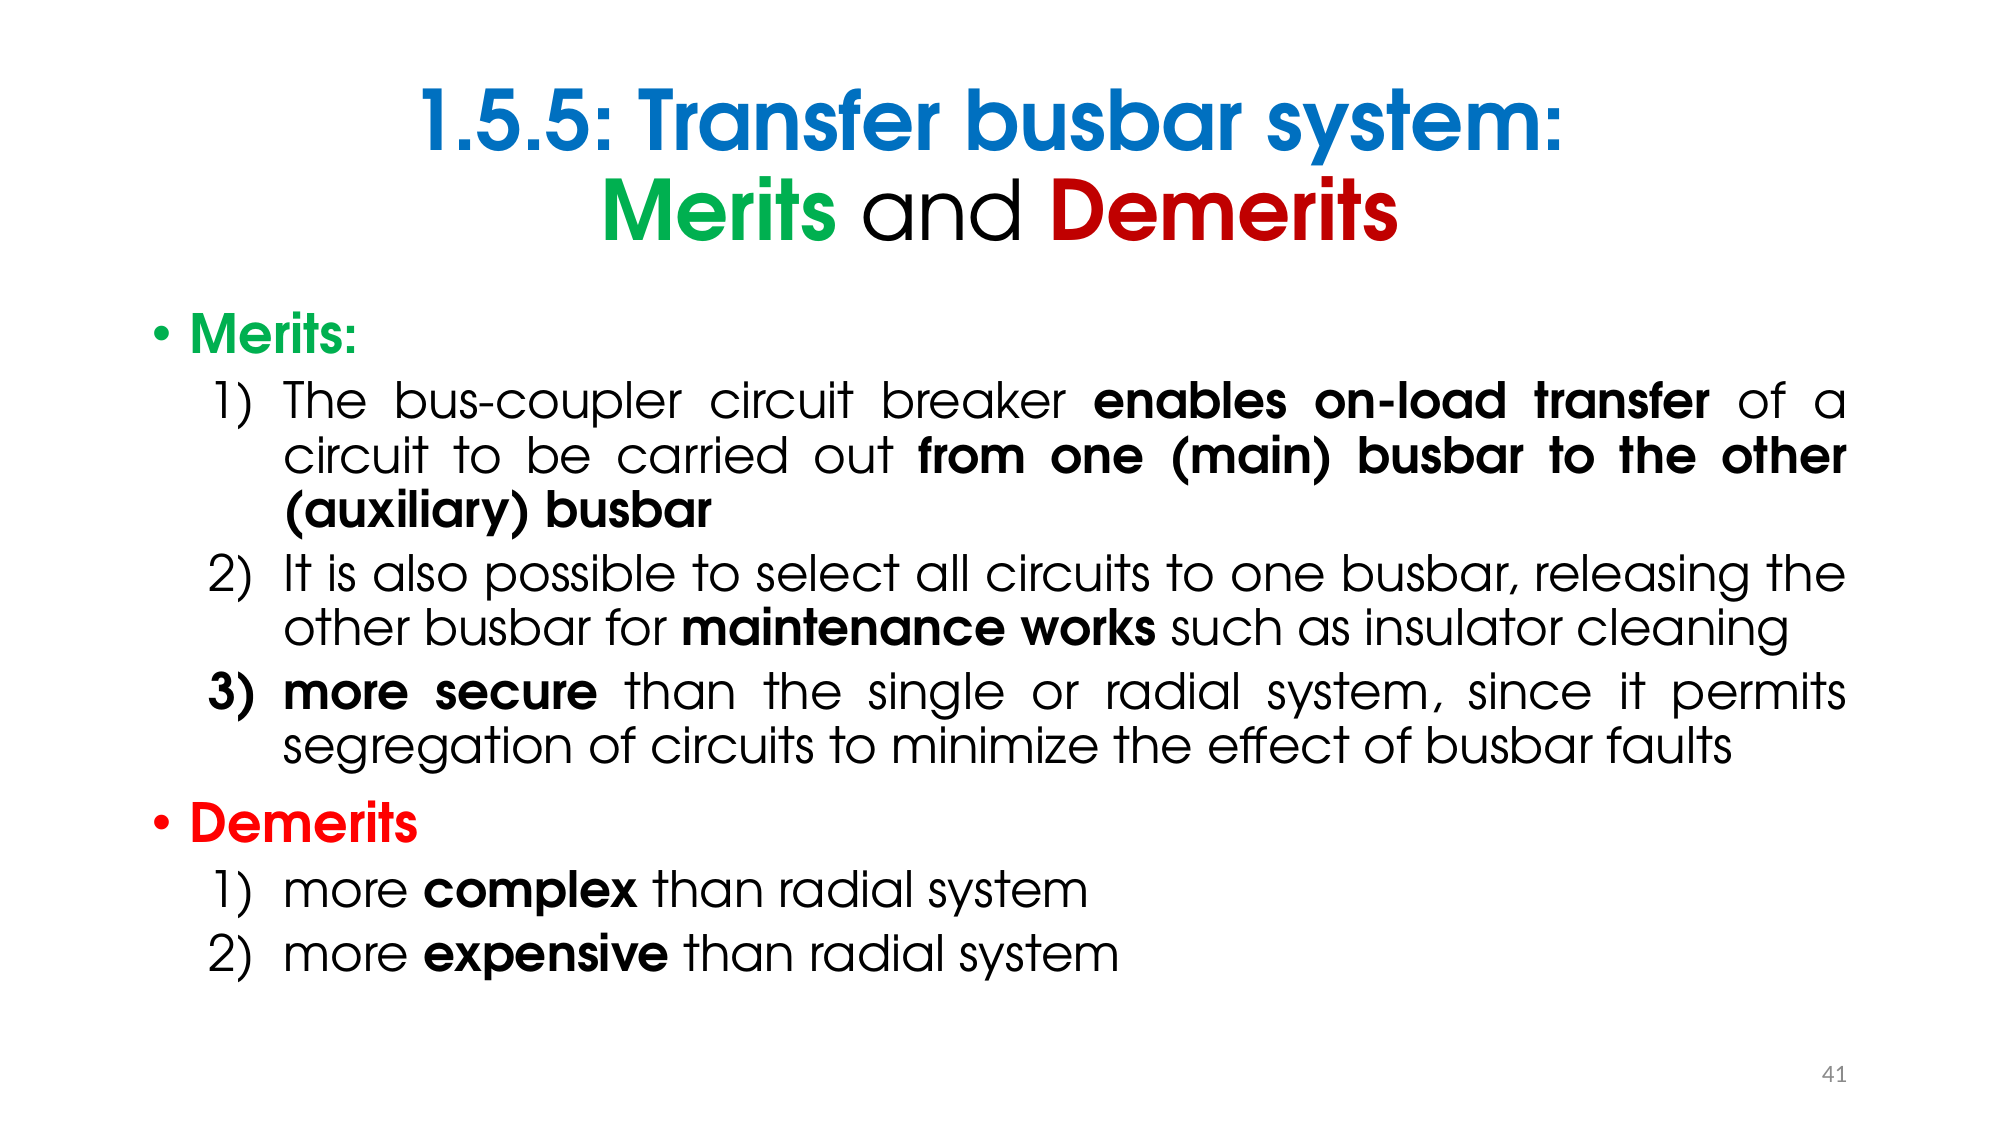

# 1.5.5: Transfer busbar system: Merits and Demerits
Merits:
The bus-coupler circuit breaker enables on-load transfer of a circuit to be carried out from one (main) busbar to the other (auxiliary) busbar
It is also possible to select all circuits to one busbar, releasing the other busbar for maintenance works such as insulator cleaning
more secure than the single or radial system, since it permits segregation of circuits to minimize the effect of busbar faults
Demerits
more complex than radial system
more expensive than radial system

41